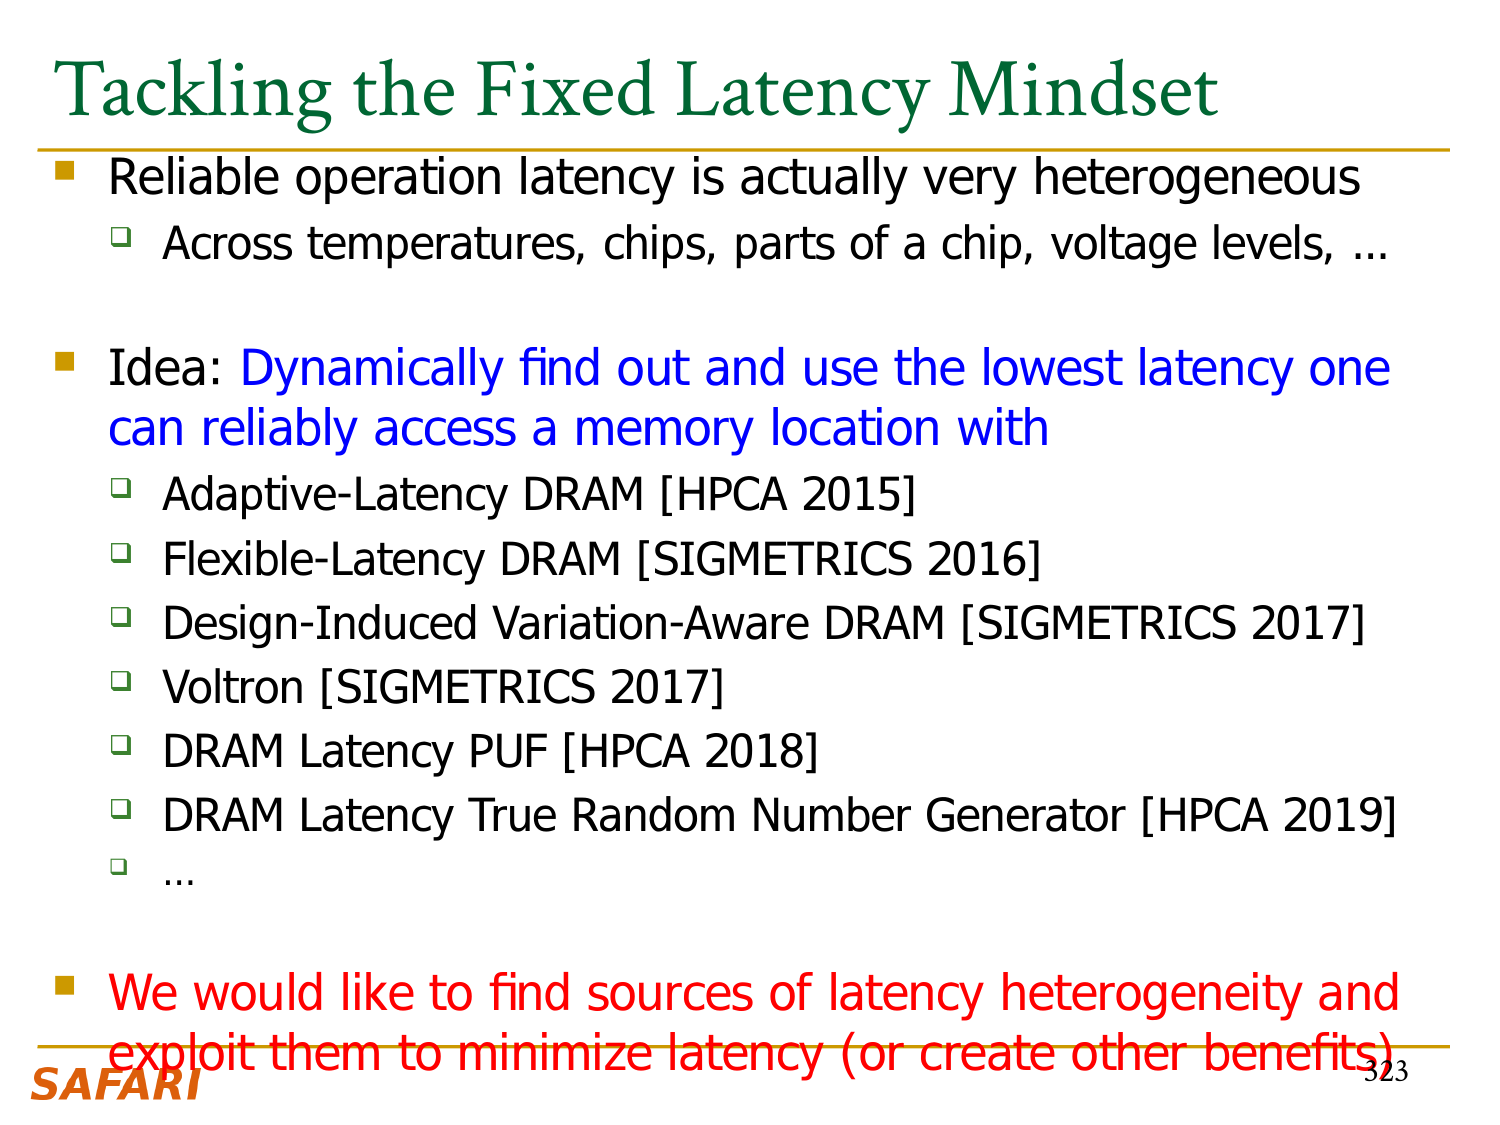

# Tackling the Fixed Latency Mindset
Reliable operation latency is actually very heterogeneous
Across temperatures, chips, parts of a chip, voltage levels, …

Idea: Dynamically find out and use the lowest latency one can reliably access a memory location with
Adaptive-Latency DRAM [HPCA 2015]
Flexible-Latency DRAM [SIGMETRICS 2016]
Design-Induced Variation-Aware DRAM [SIGMETRICS 2017]
Voltron [SIGMETRICS 2017]
DRAM Latency PUF [HPCA 2018]
DRAM Latency True Random Number Generator [HPCA 2019]
...

We would like to find sources of latency heterogeneity and exploit them to minimize latency (or create other benefits)

323